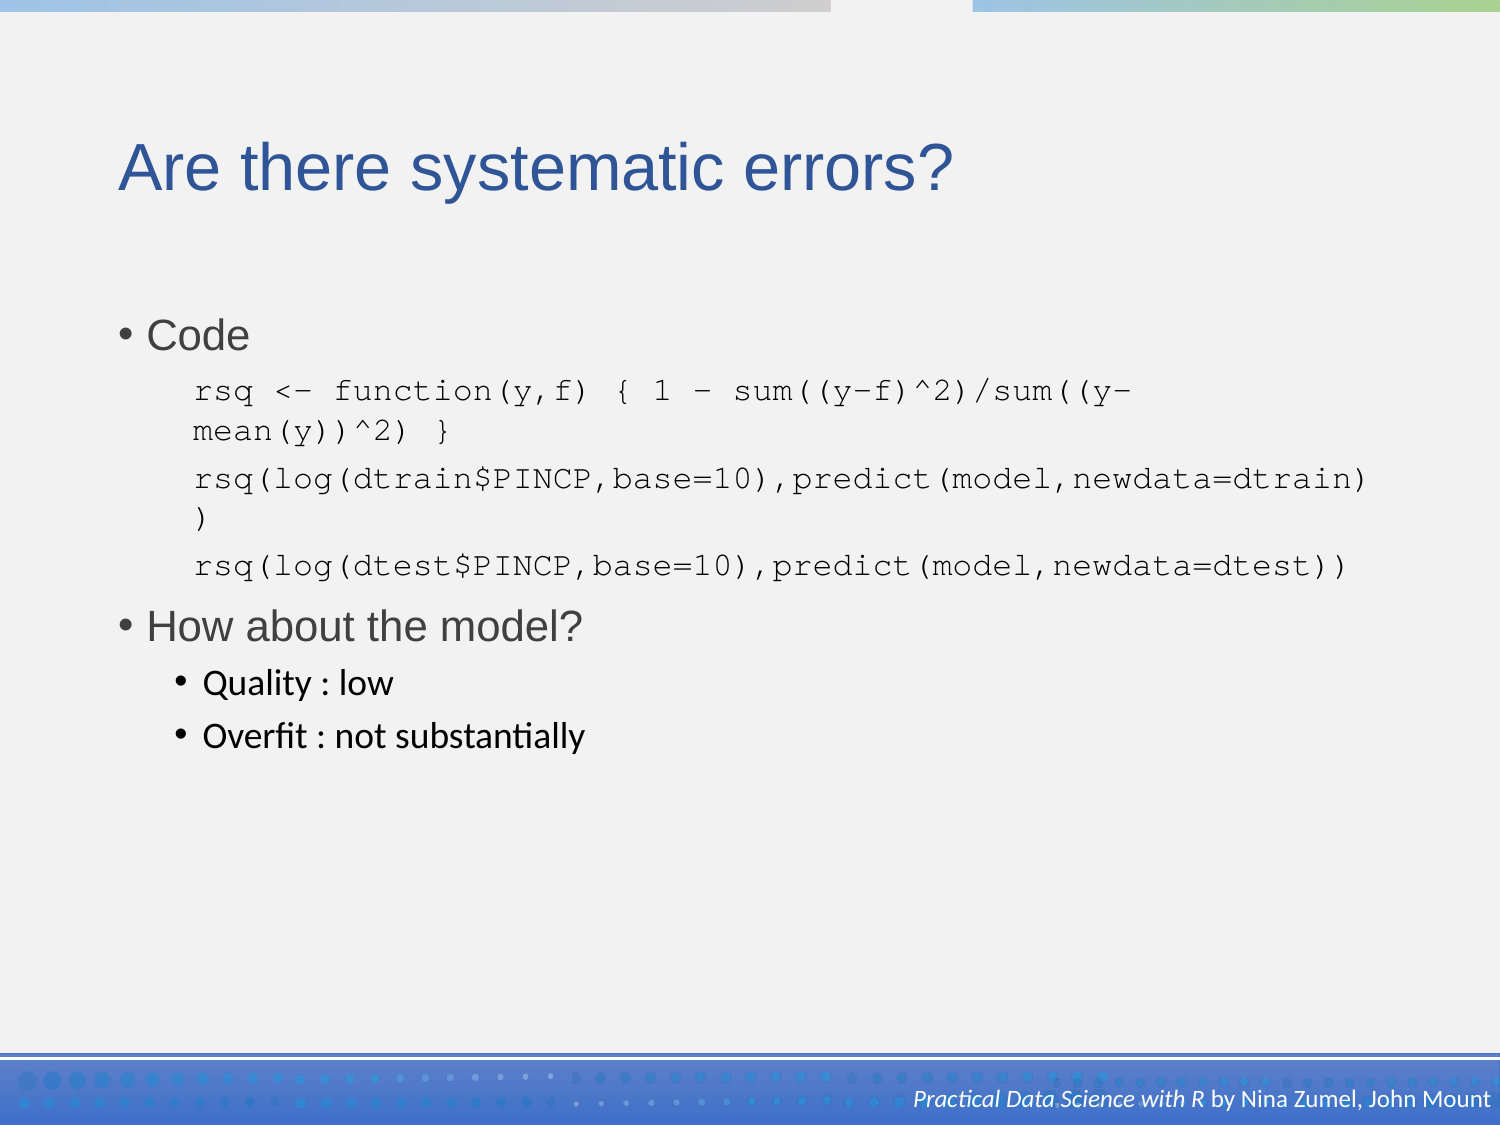

# Are there systematic errors?
Code
rsq <- function(y,f) { 1 - sum((y-f)^2)/sum((y-mean(y))^2) }
rsq(log(dtrain$PINCP,base=10),predict(model,newdata=dtrain))
rsq(log(dtest$PINCP,base=10),predict(model,newdata=dtest))
How about the model?
Quality : low
Overfit : not substantially
Practical Data Science with R by Nina Zumel, John Mount